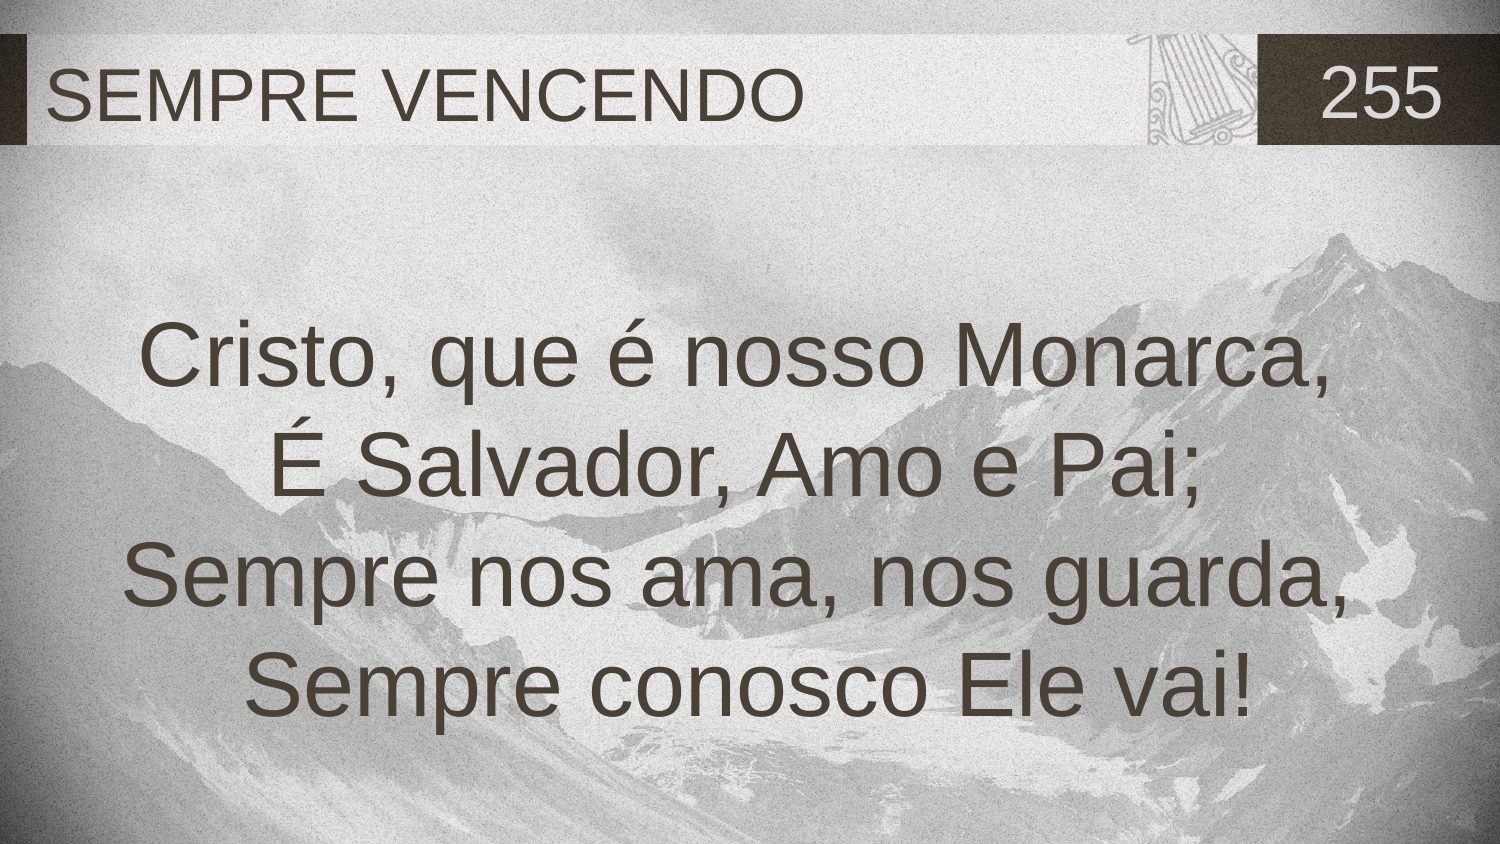

# SEMPRE VENCENDO
255
Cristo, que é nosso Monarca,
É Salvador, Amo e Pai;
Sempre nos ama, nos guarda,
Sempre conosco Ele vai!